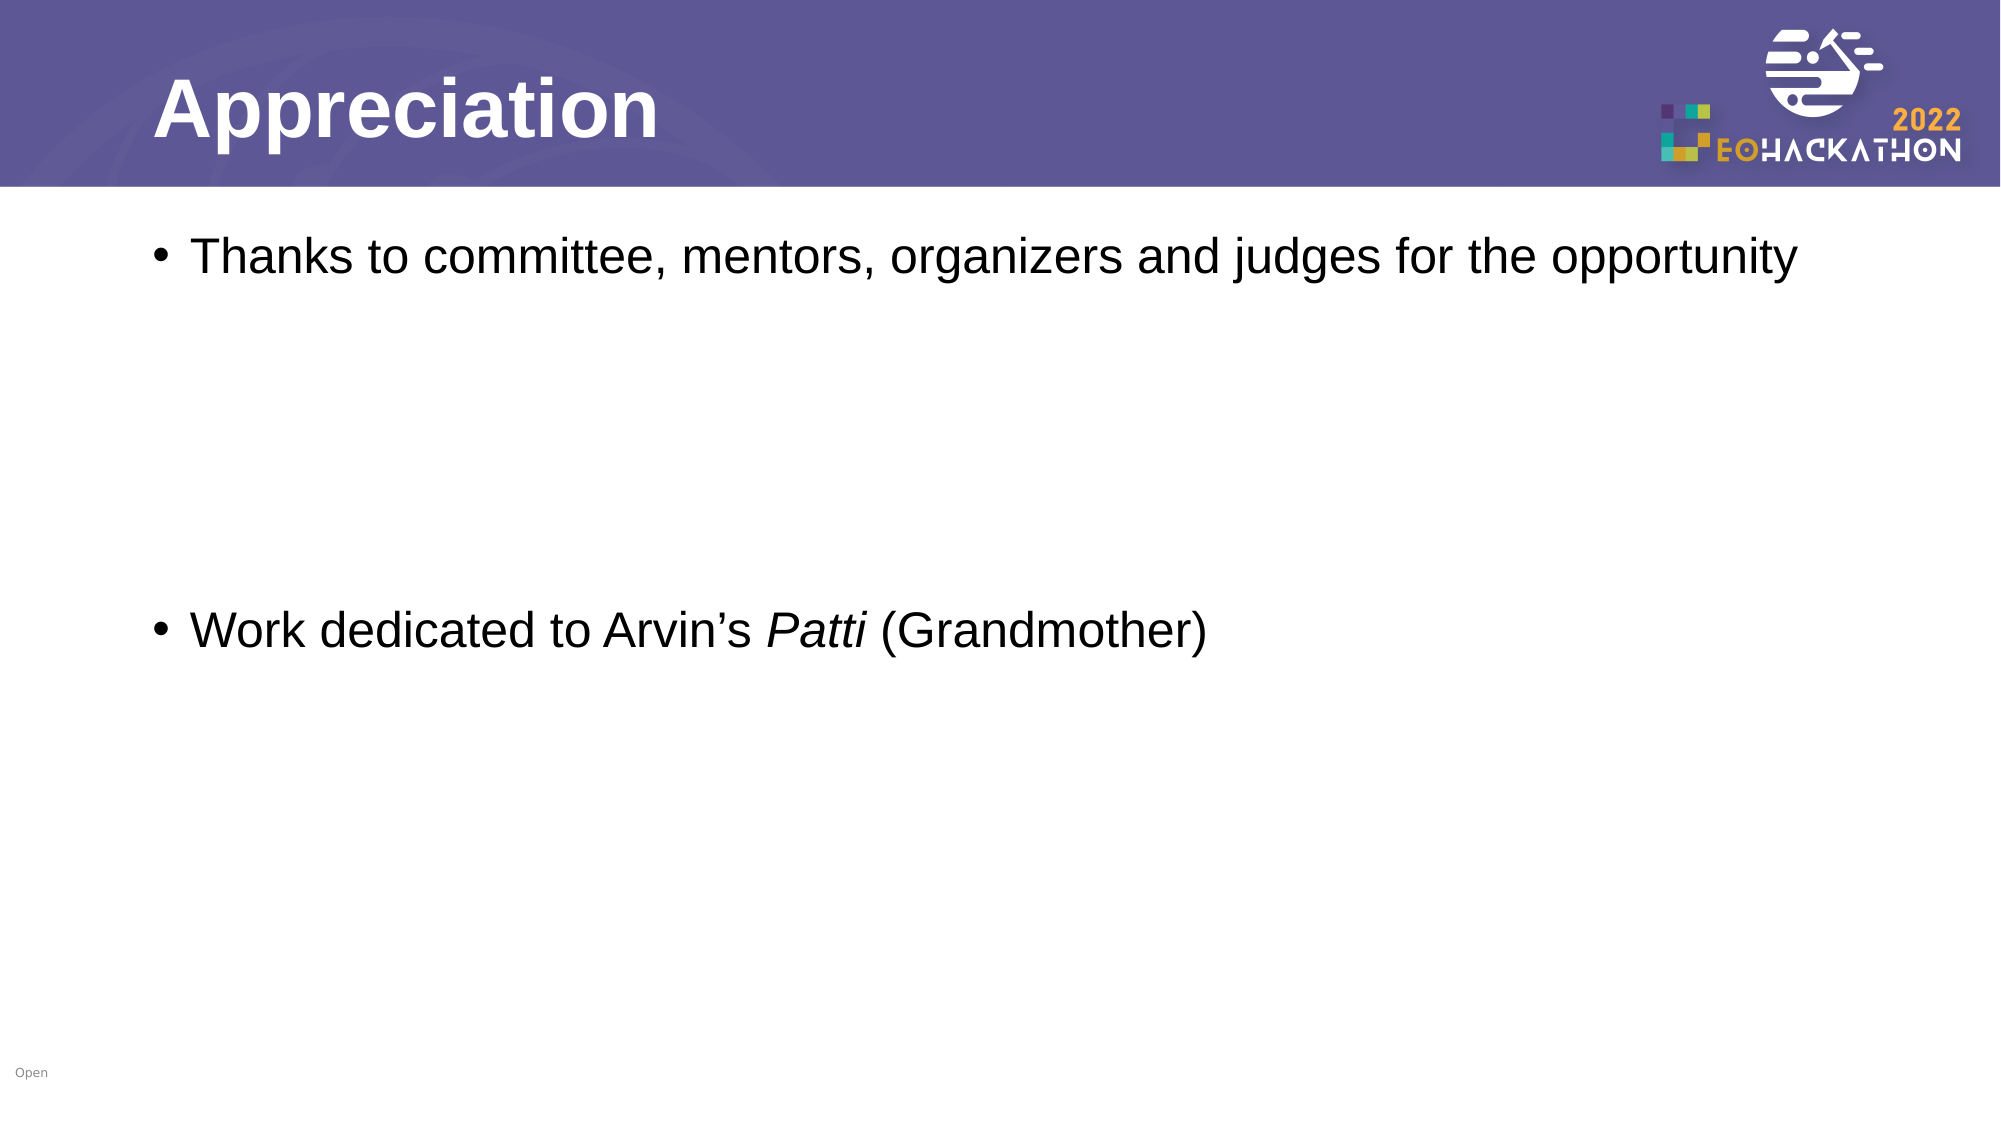

# Appreciation
Thanks to committee, mentors, organizers and judges for the opportunity

Work dedicated to Arvin’s Patti (Grandmother)
Open